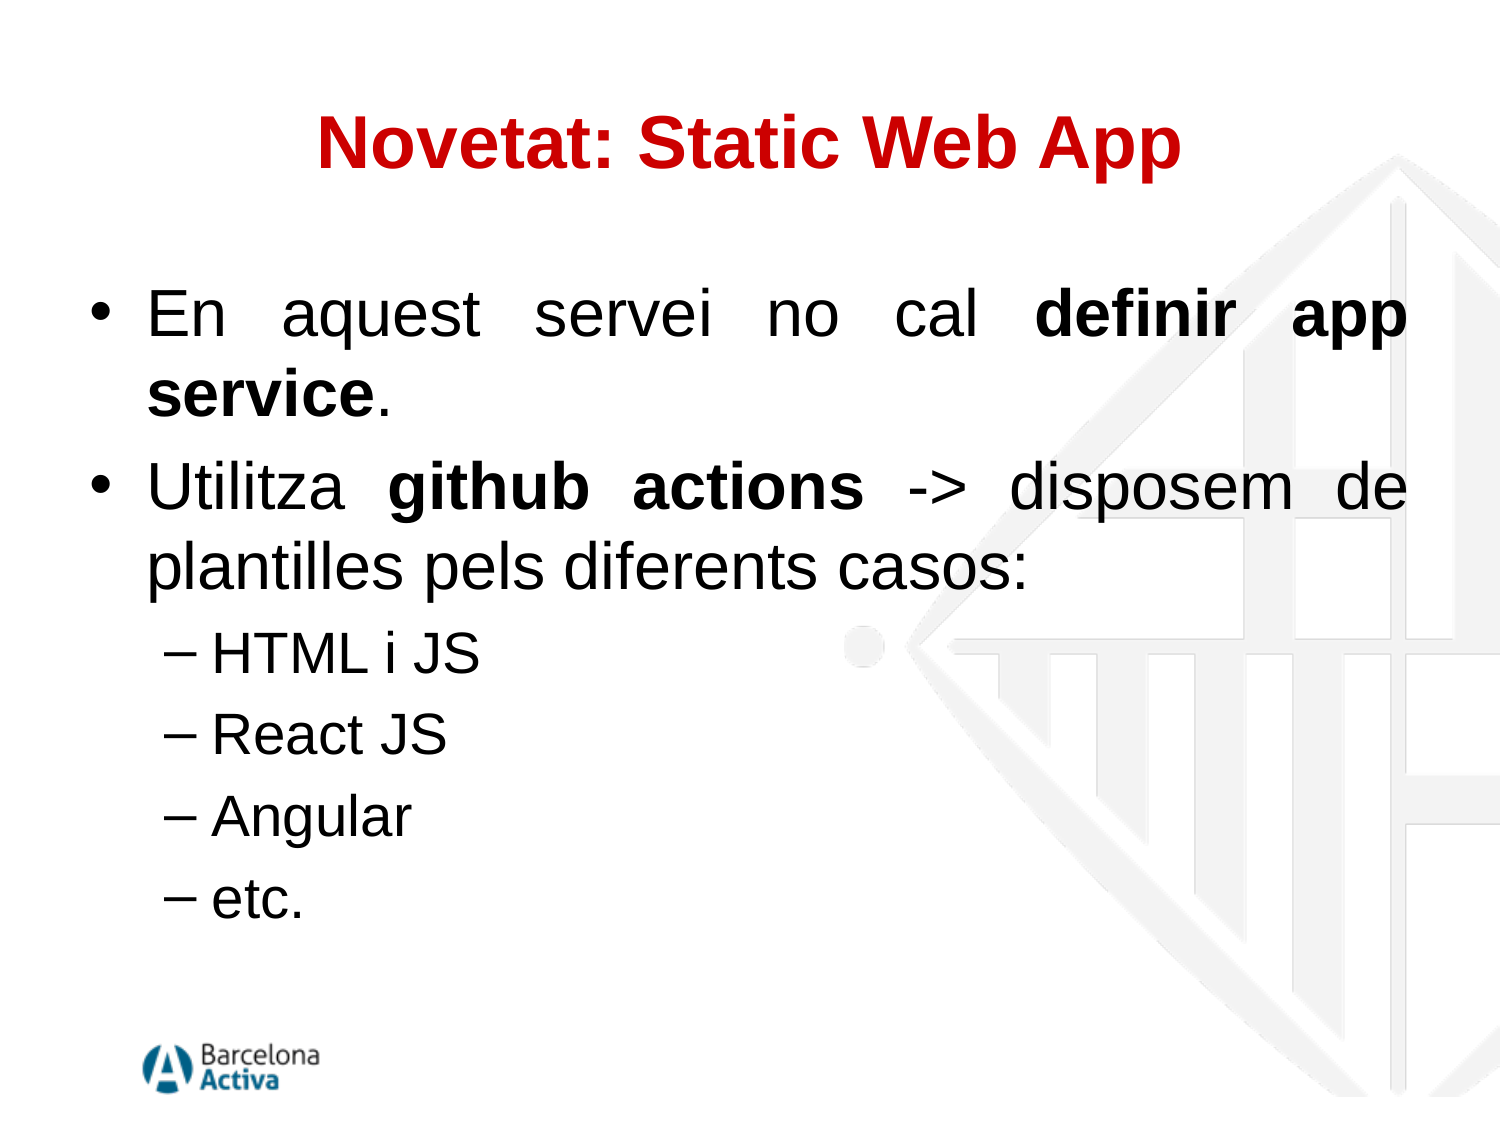

# Novetat: Static Web App
En aquest servei no cal definir app service.
Utilitza github actions -> disposem de plantilles pels diferents casos:
HTML i JS
React JS
Angular
etc.